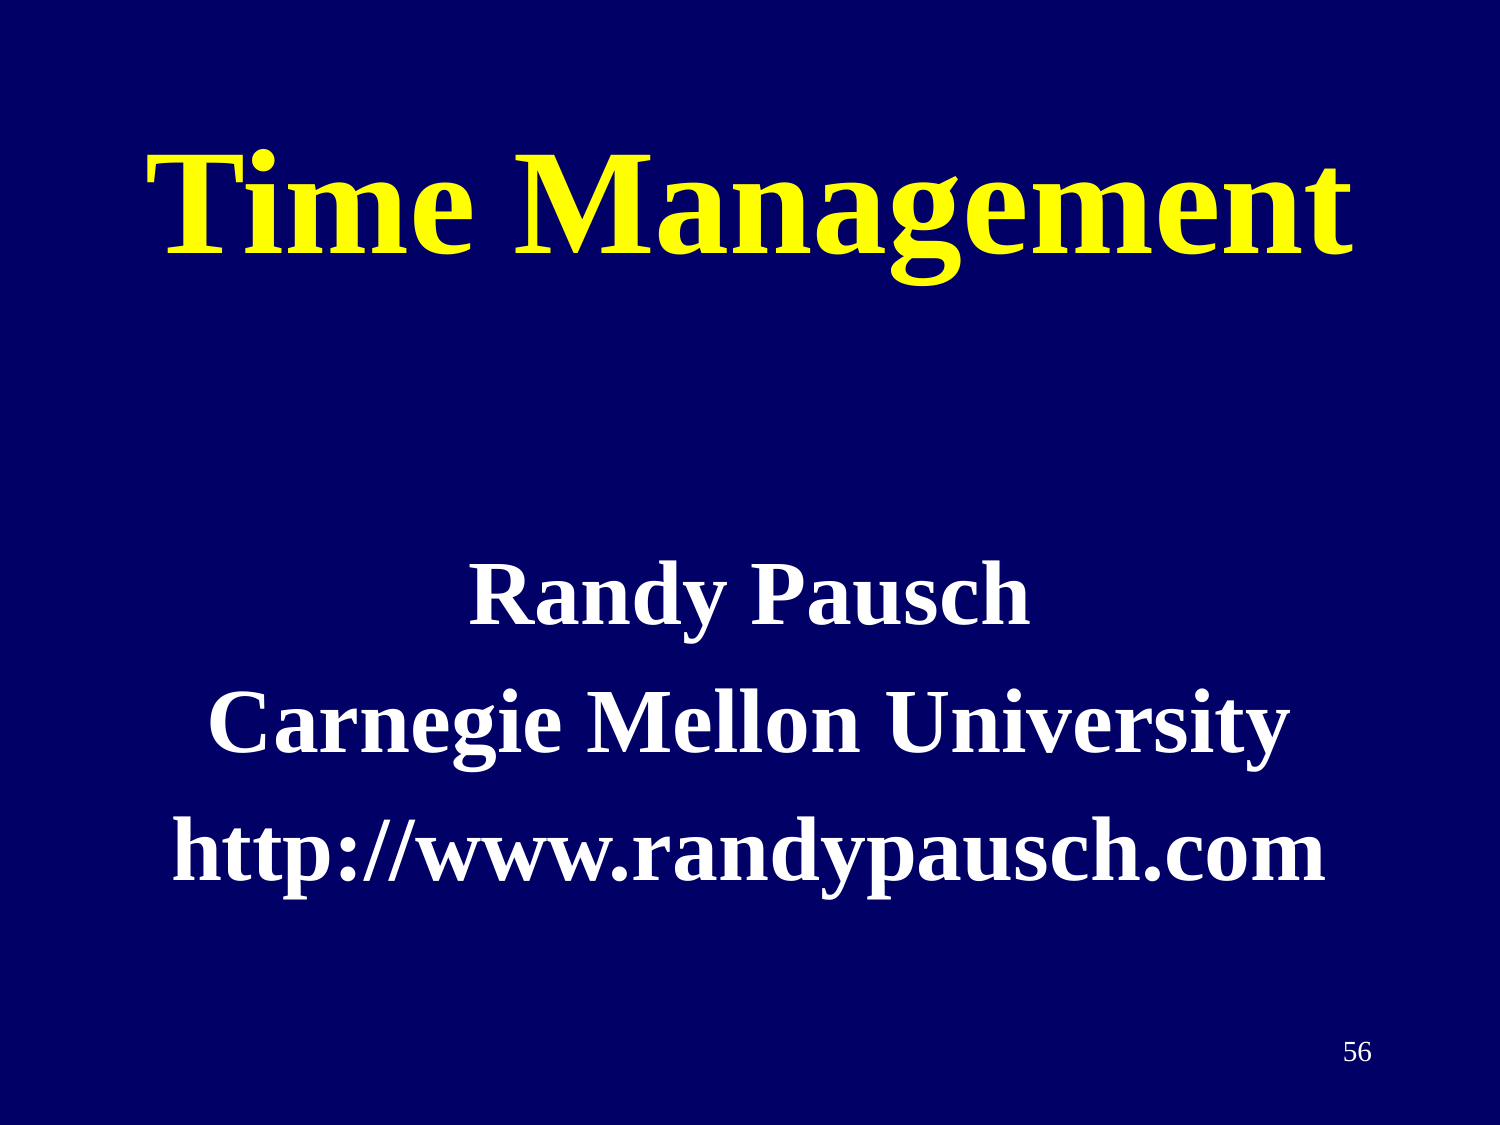

# Time Management
Randy Pausch
Carnegie Mellon University
http://www.randypausch.com
56